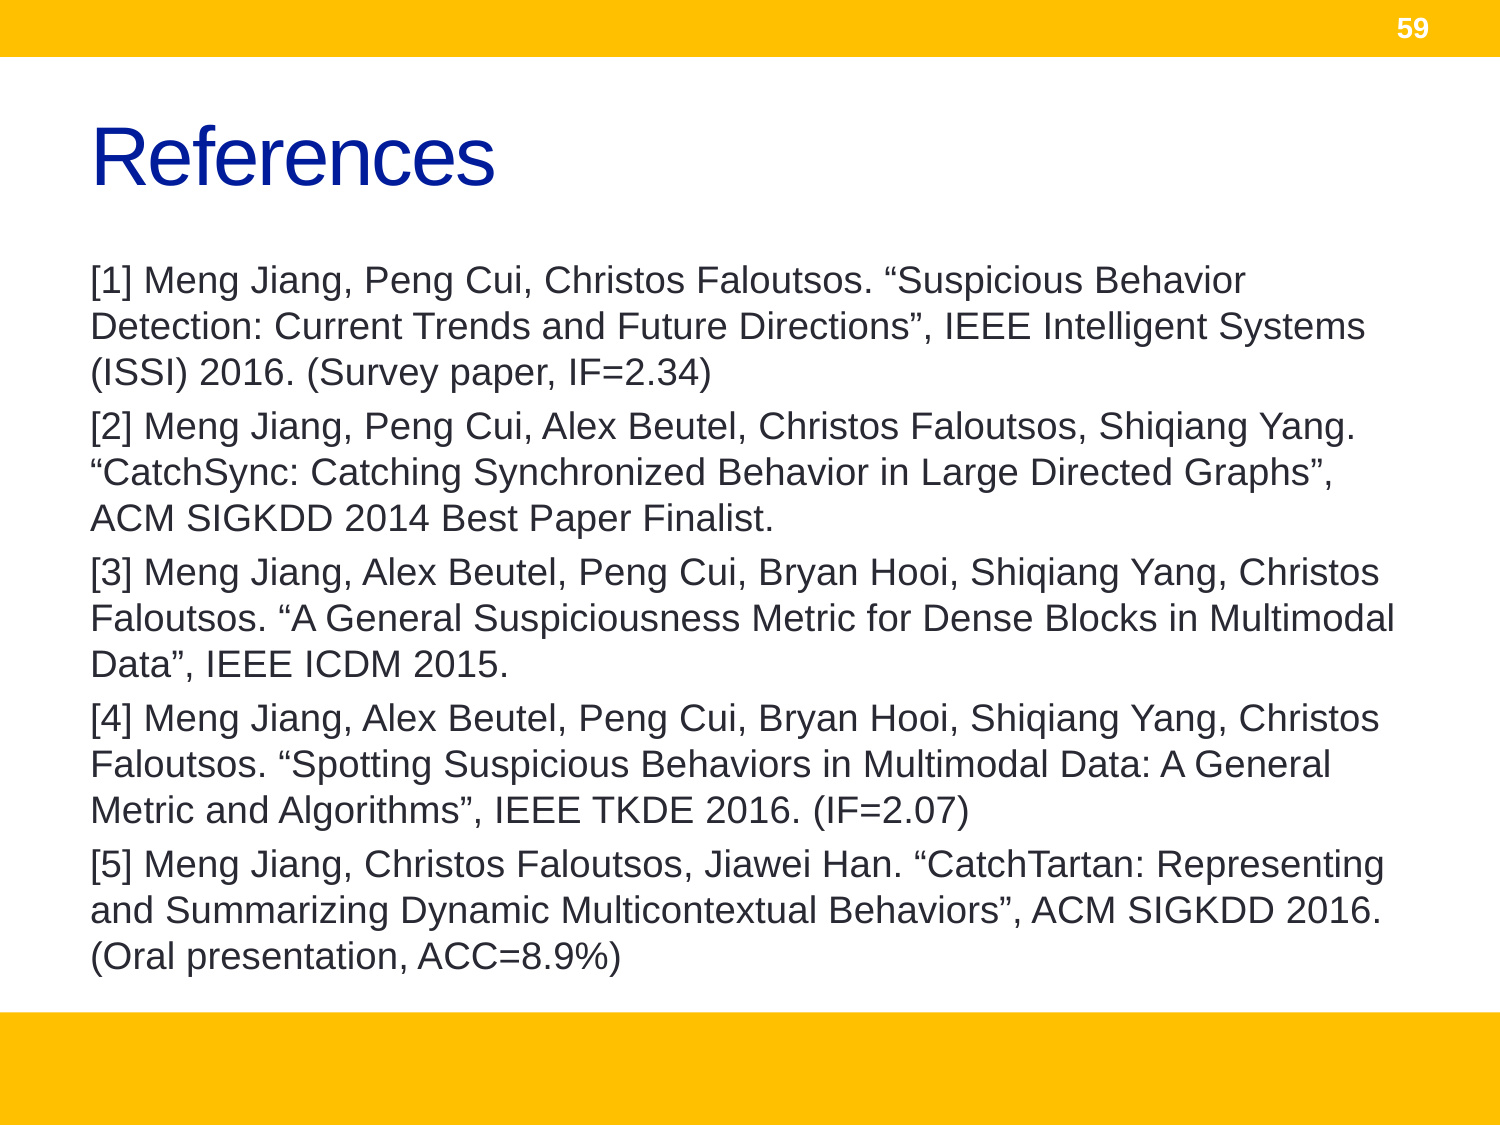

59
# References
[1] Meng Jiang, Peng Cui, Christos Faloutsos. “Suspicious Behavior Detection: Current Trends and Future Directions”, IEEE Intelligent Systems (ISSI) 2016. (Survey paper, IF=2.34)
[2] Meng Jiang, Peng Cui, Alex Beutel, Christos Faloutsos, Shiqiang Yang. “CatchSync: Catching Synchronized Behavior in Large Directed Graphs”, ACM SIGKDD 2014 Best Paper Finalist.
[3] Meng Jiang, Alex Beutel, Peng Cui, Bryan Hooi, Shiqiang Yang, Christos Faloutsos. “A General Suspiciousness Metric for Dense Blocks in Multimodal Data”, IEEE ICDM 2015.
[4] Meng Jiang, Alex Beutel, Peng Cui, Bryan Hooi, Shiqiang Yang, Christos Faloutsos. “Spotting Suspicious Behaviors in Multimodal Data: A General Metric and Algorithms”, IEEE TKDE 2016. (IF=2.07)
[5] Meng Jiang, Christos Faloutsos, Jiawei Han. “CatchTartan: Representing and Summarizing Dynamic Multicontextual Behaviors”, ACM SIGKDD 2016. (Oral presentation, ACC=8.9%)